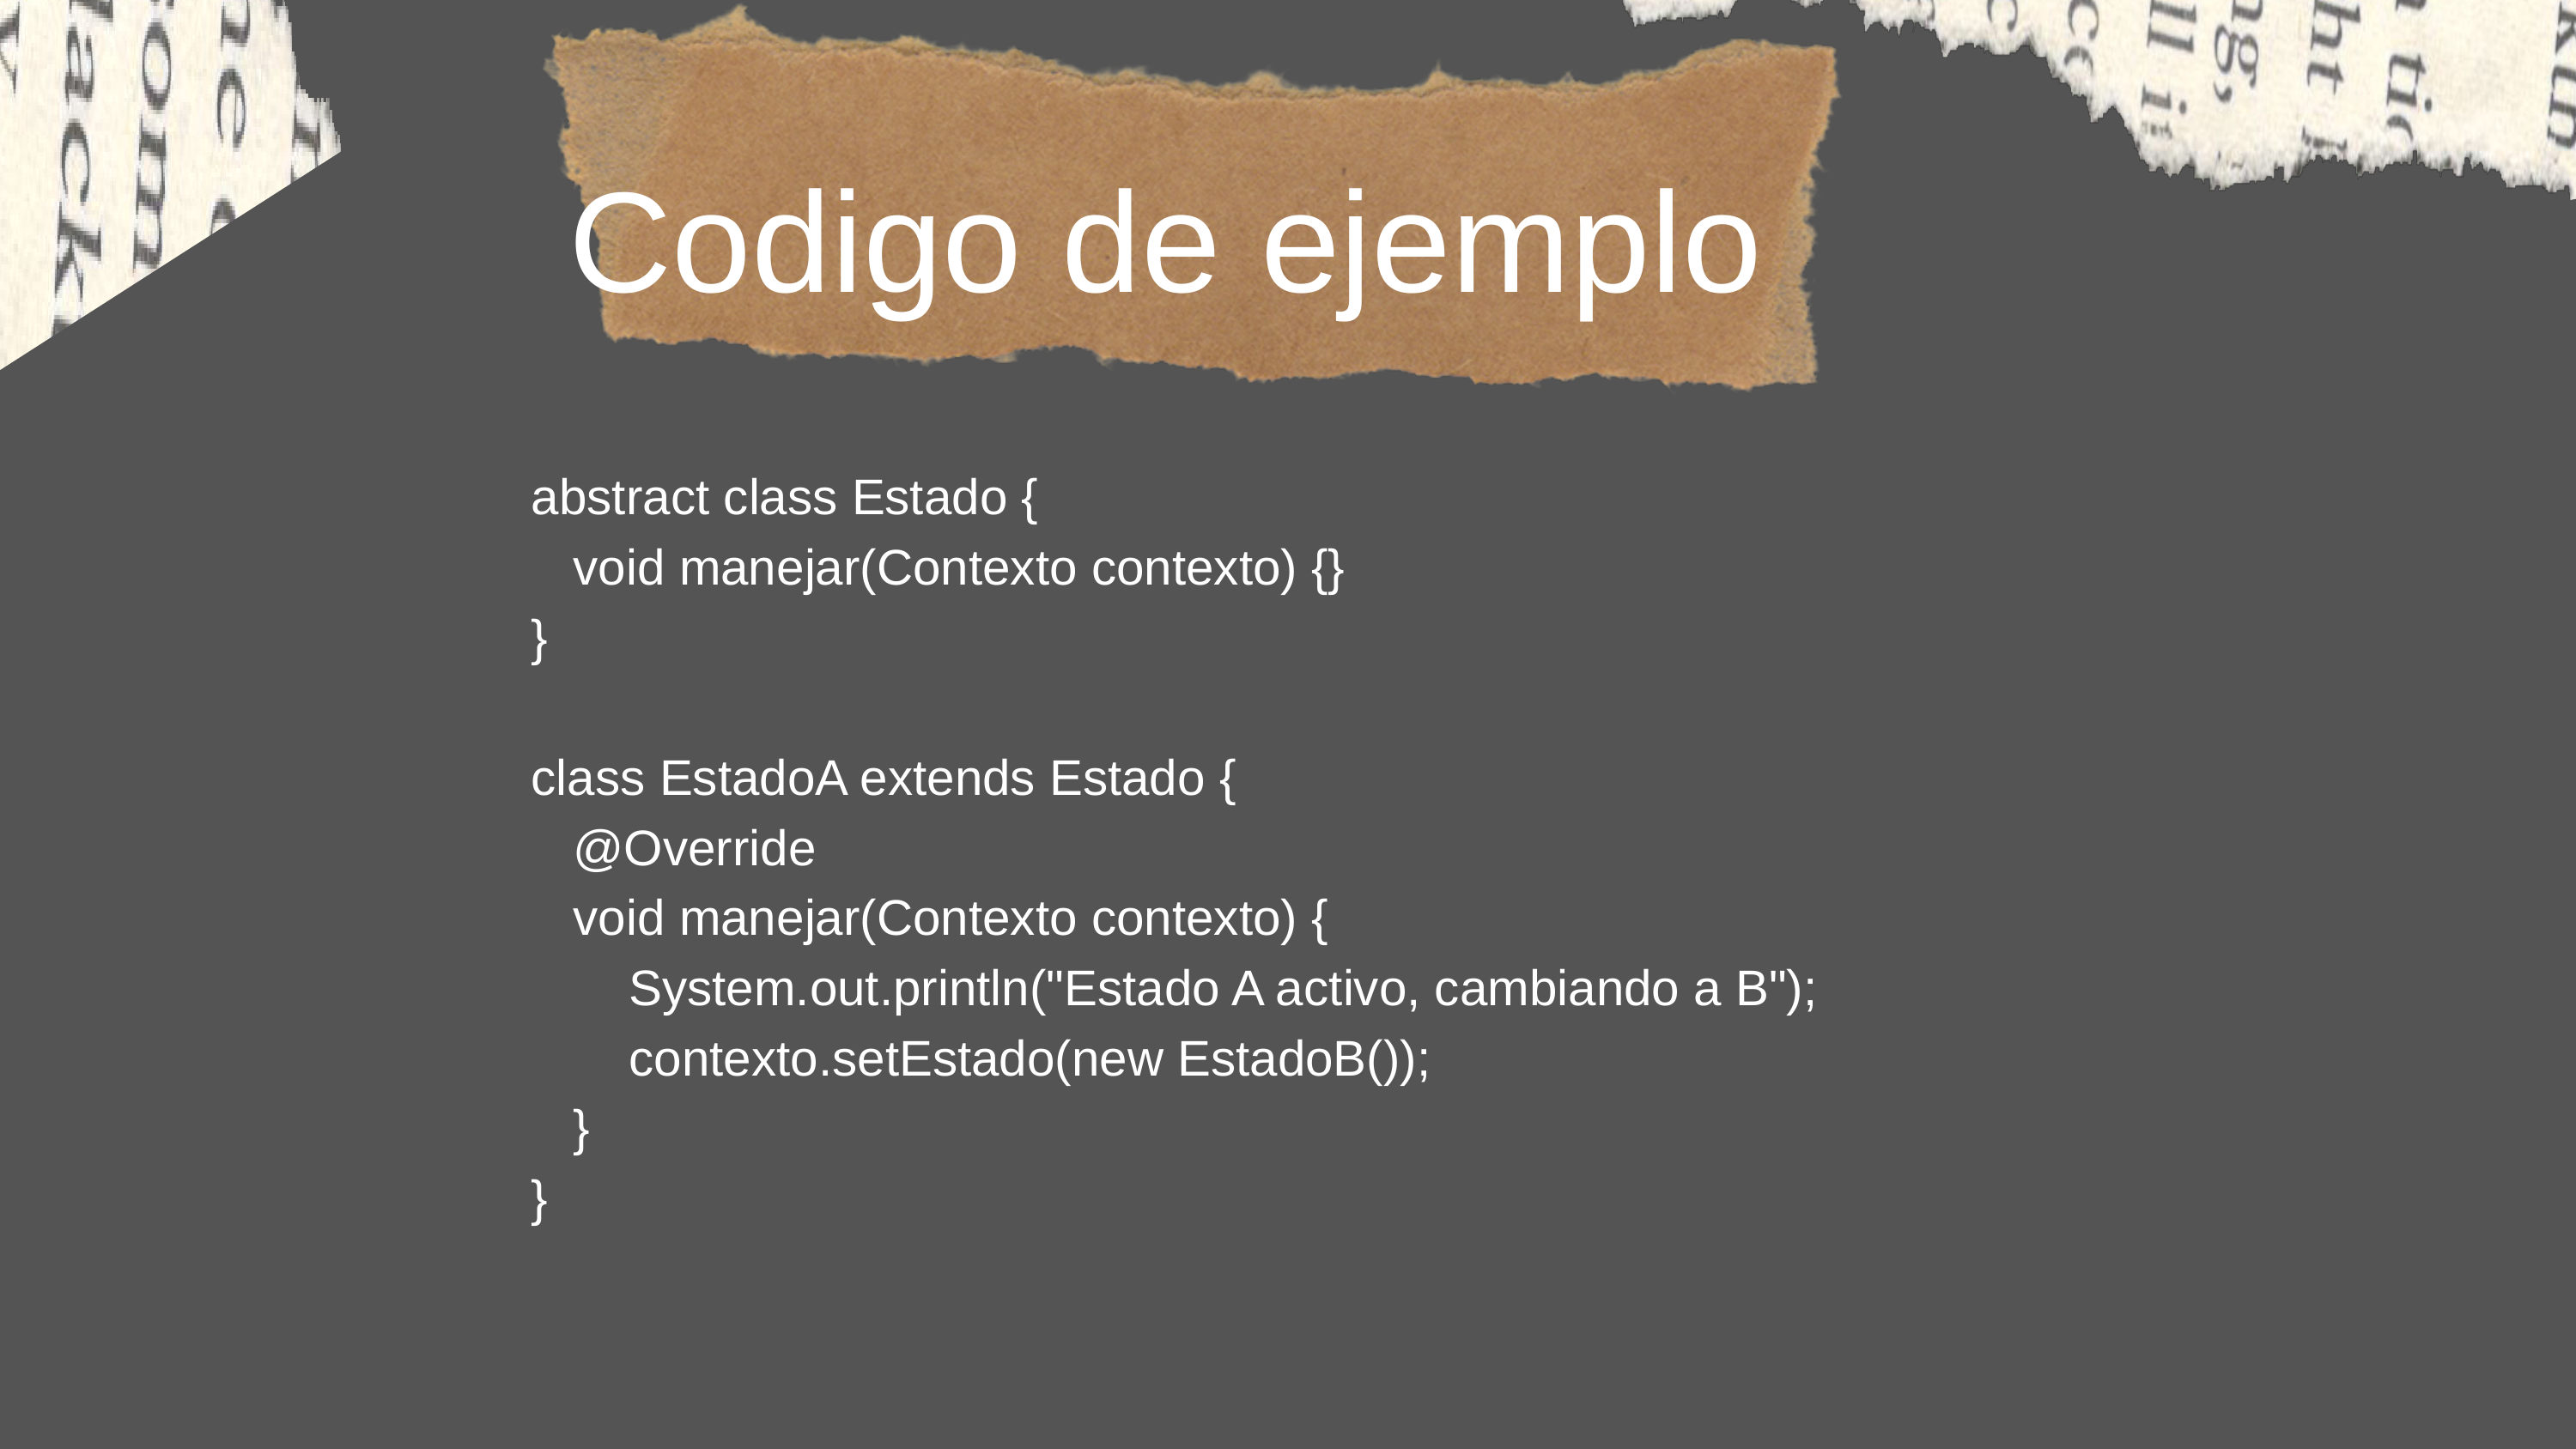

Codigo de ejemplo
abstract class Estado {
   void manejar(Contexto contexto) {}
}

class EstadoA extends Estado {
   @Override
   void manejar(Contexto contexto) {
       System.out.println("Estado A activo, cambiando a B");
       contexto.setEstado(new EstadoB());
   }
}